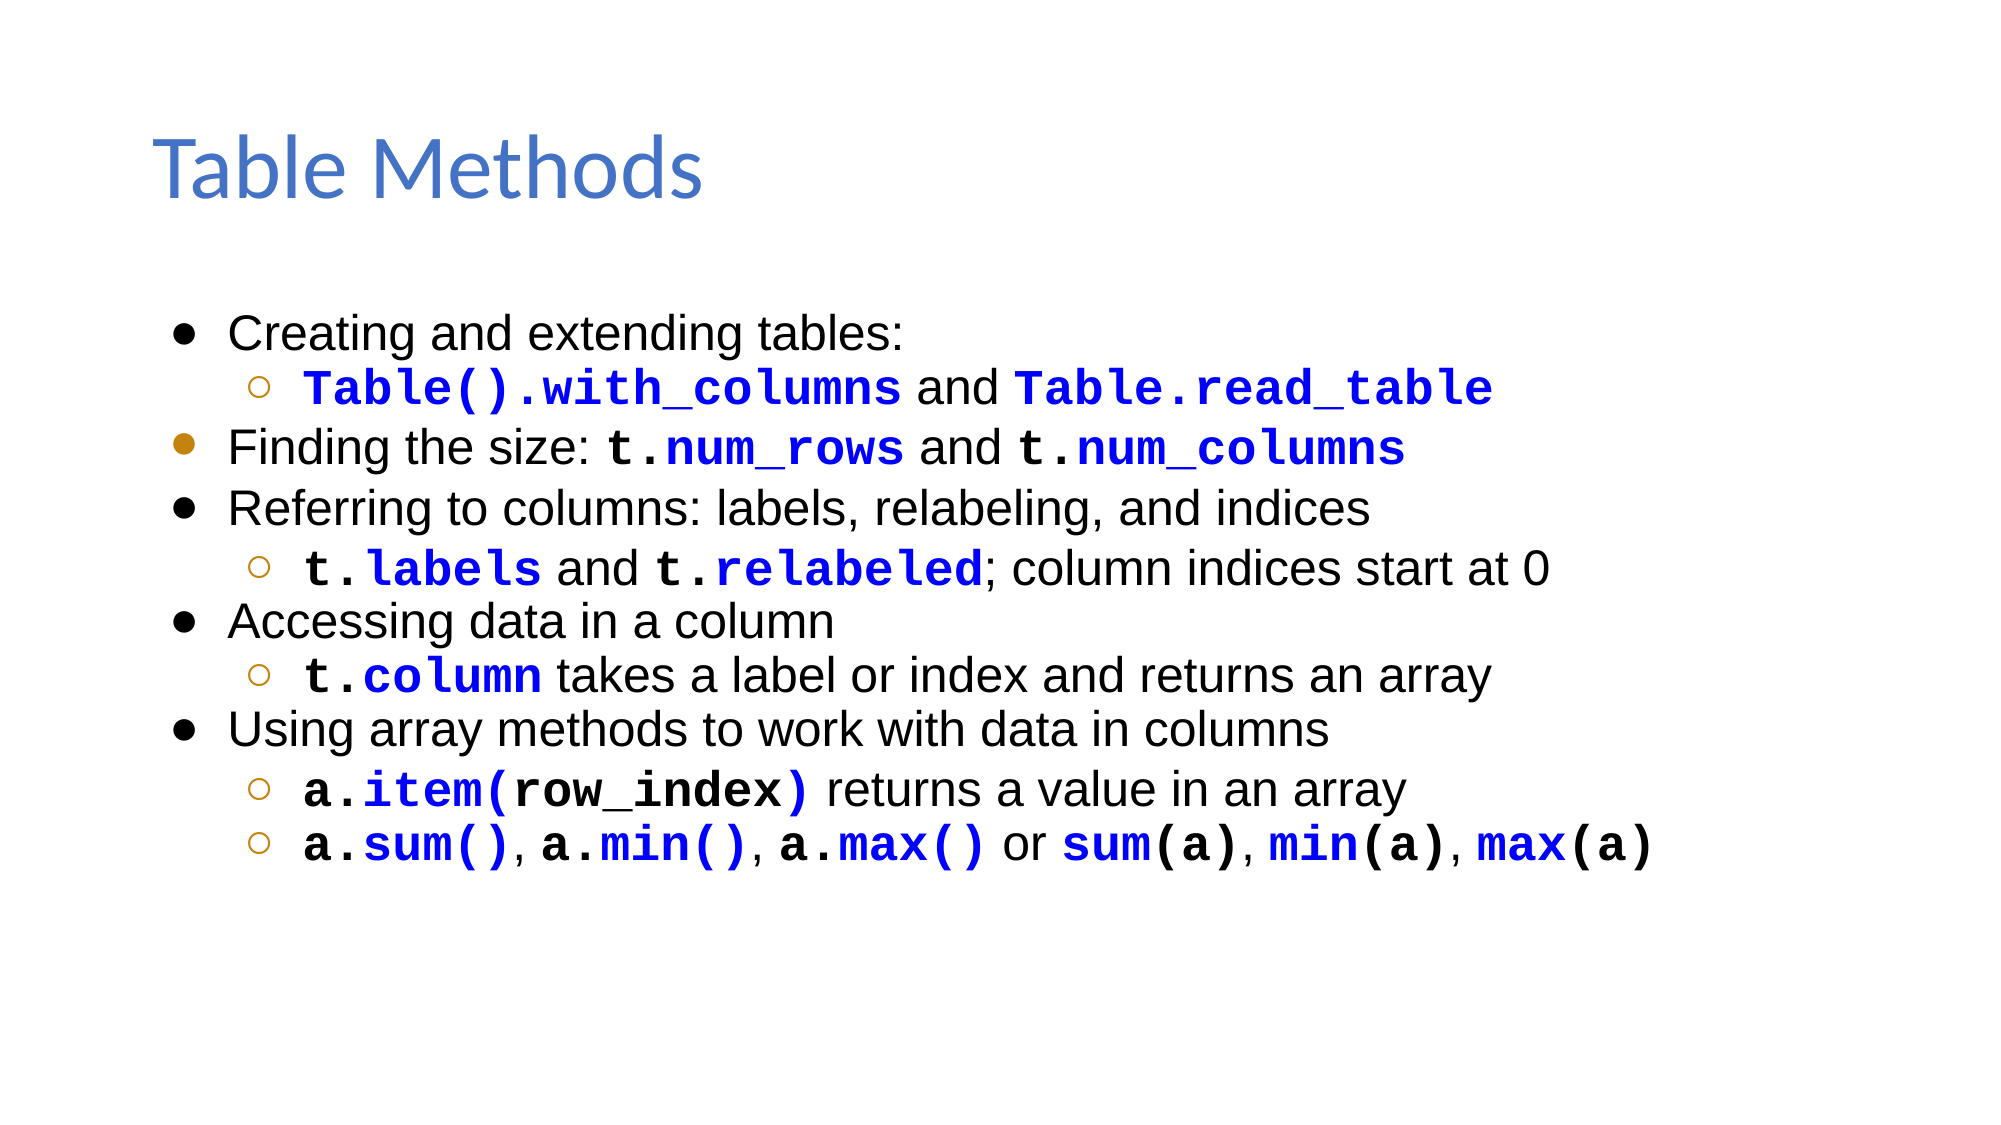

# Table Methods
Creating and extending tables:
Table().with_columns and Table.read_table
Finding the size: t.num_rows and t.num_columns
Referring to columns: labels, relabeling, and indices
t.labels and t.relabeled; column indices start at 0
Accessing data in a column
t.column takes a label or index and returns an array
Using array methods to work with data in columns
a.item(row_index) returns a value in an array
a.sum(), a.min(), a.max() or sum(a), min(a), max(a)